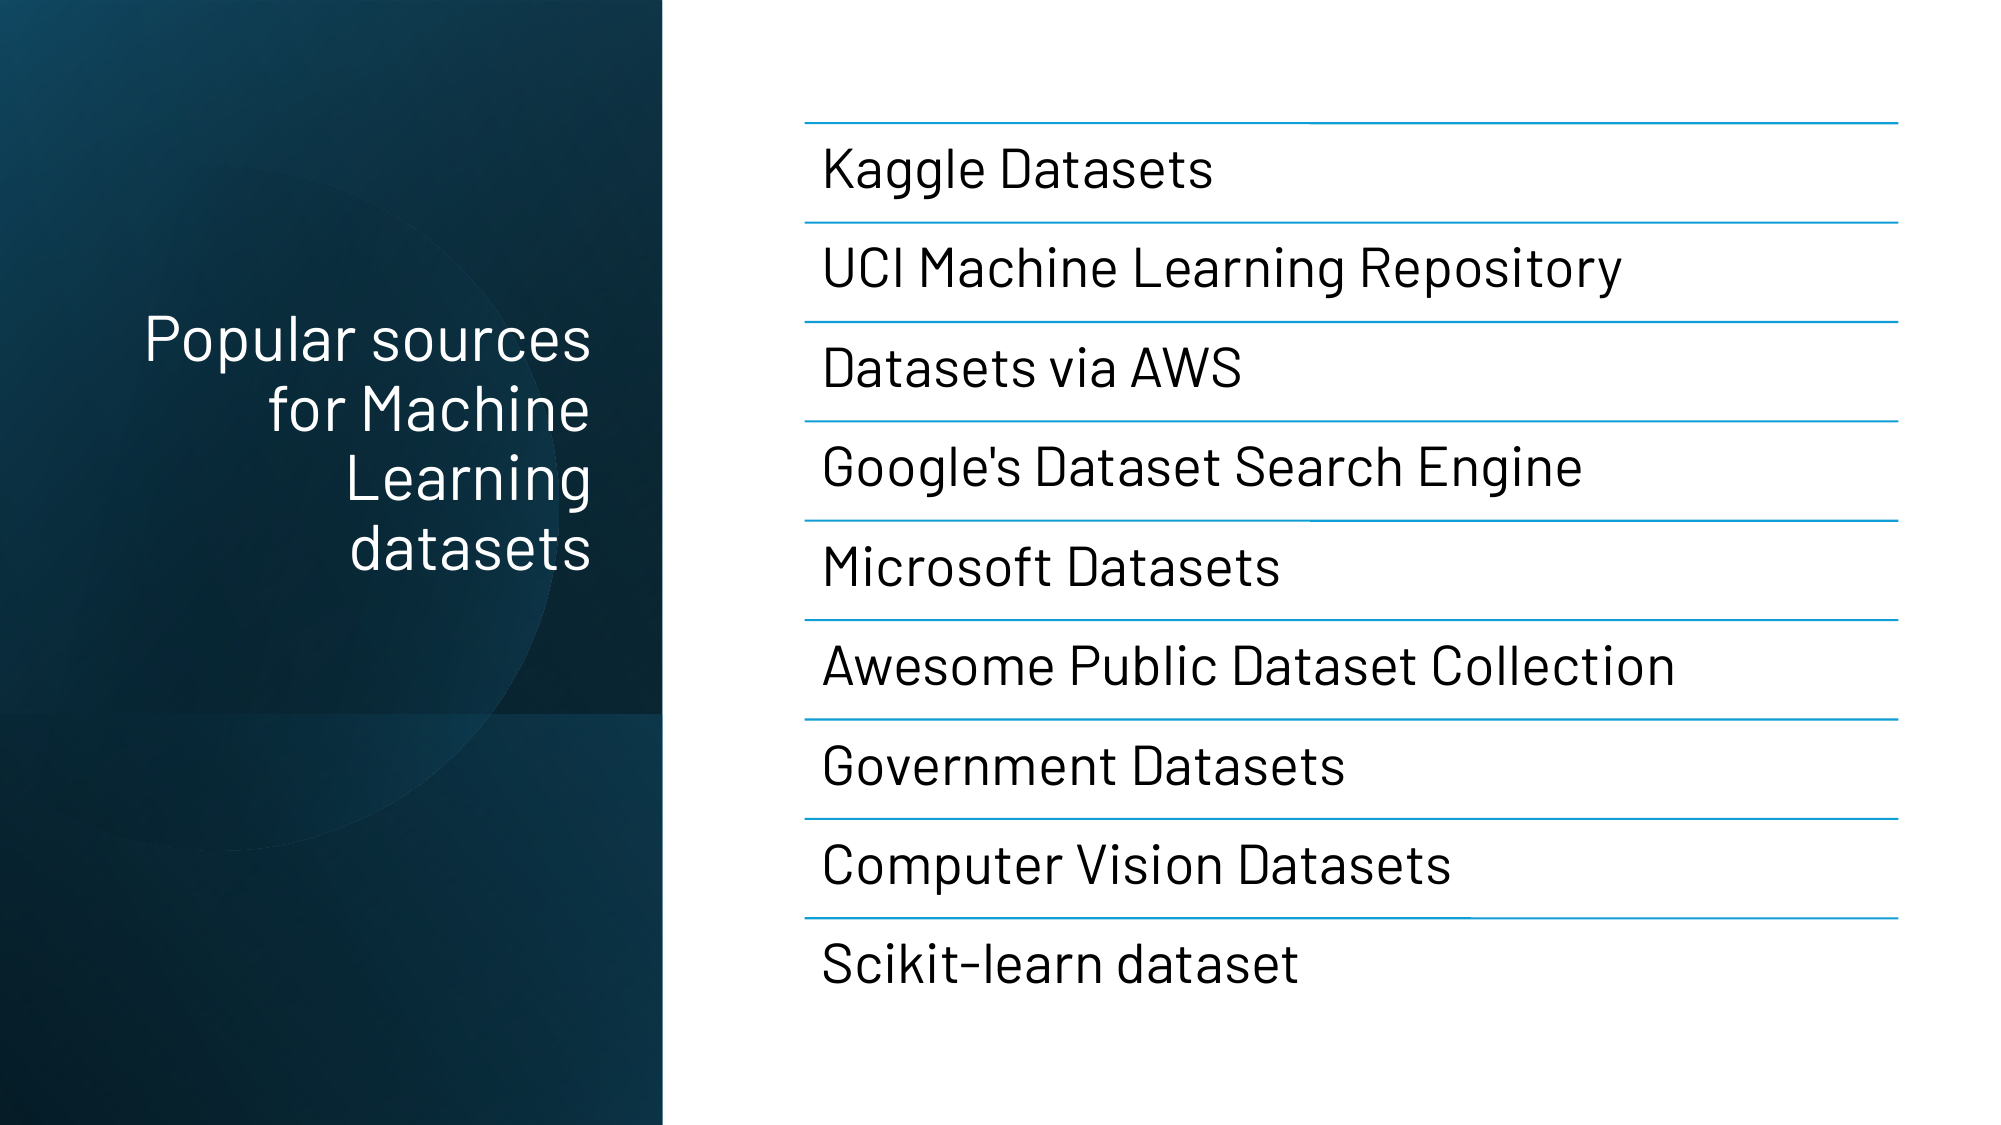

Kaggle Datasets
UCI Machine Learning Repository
Datasets via AWS
Google's Dataset Search Engine
Microsoft Datasets
Awesome Public Dataset Collection
Government Datasets
Computer Vision Datasets
Scikit-learn dataset

# Popular sources for Machine Learning datasets